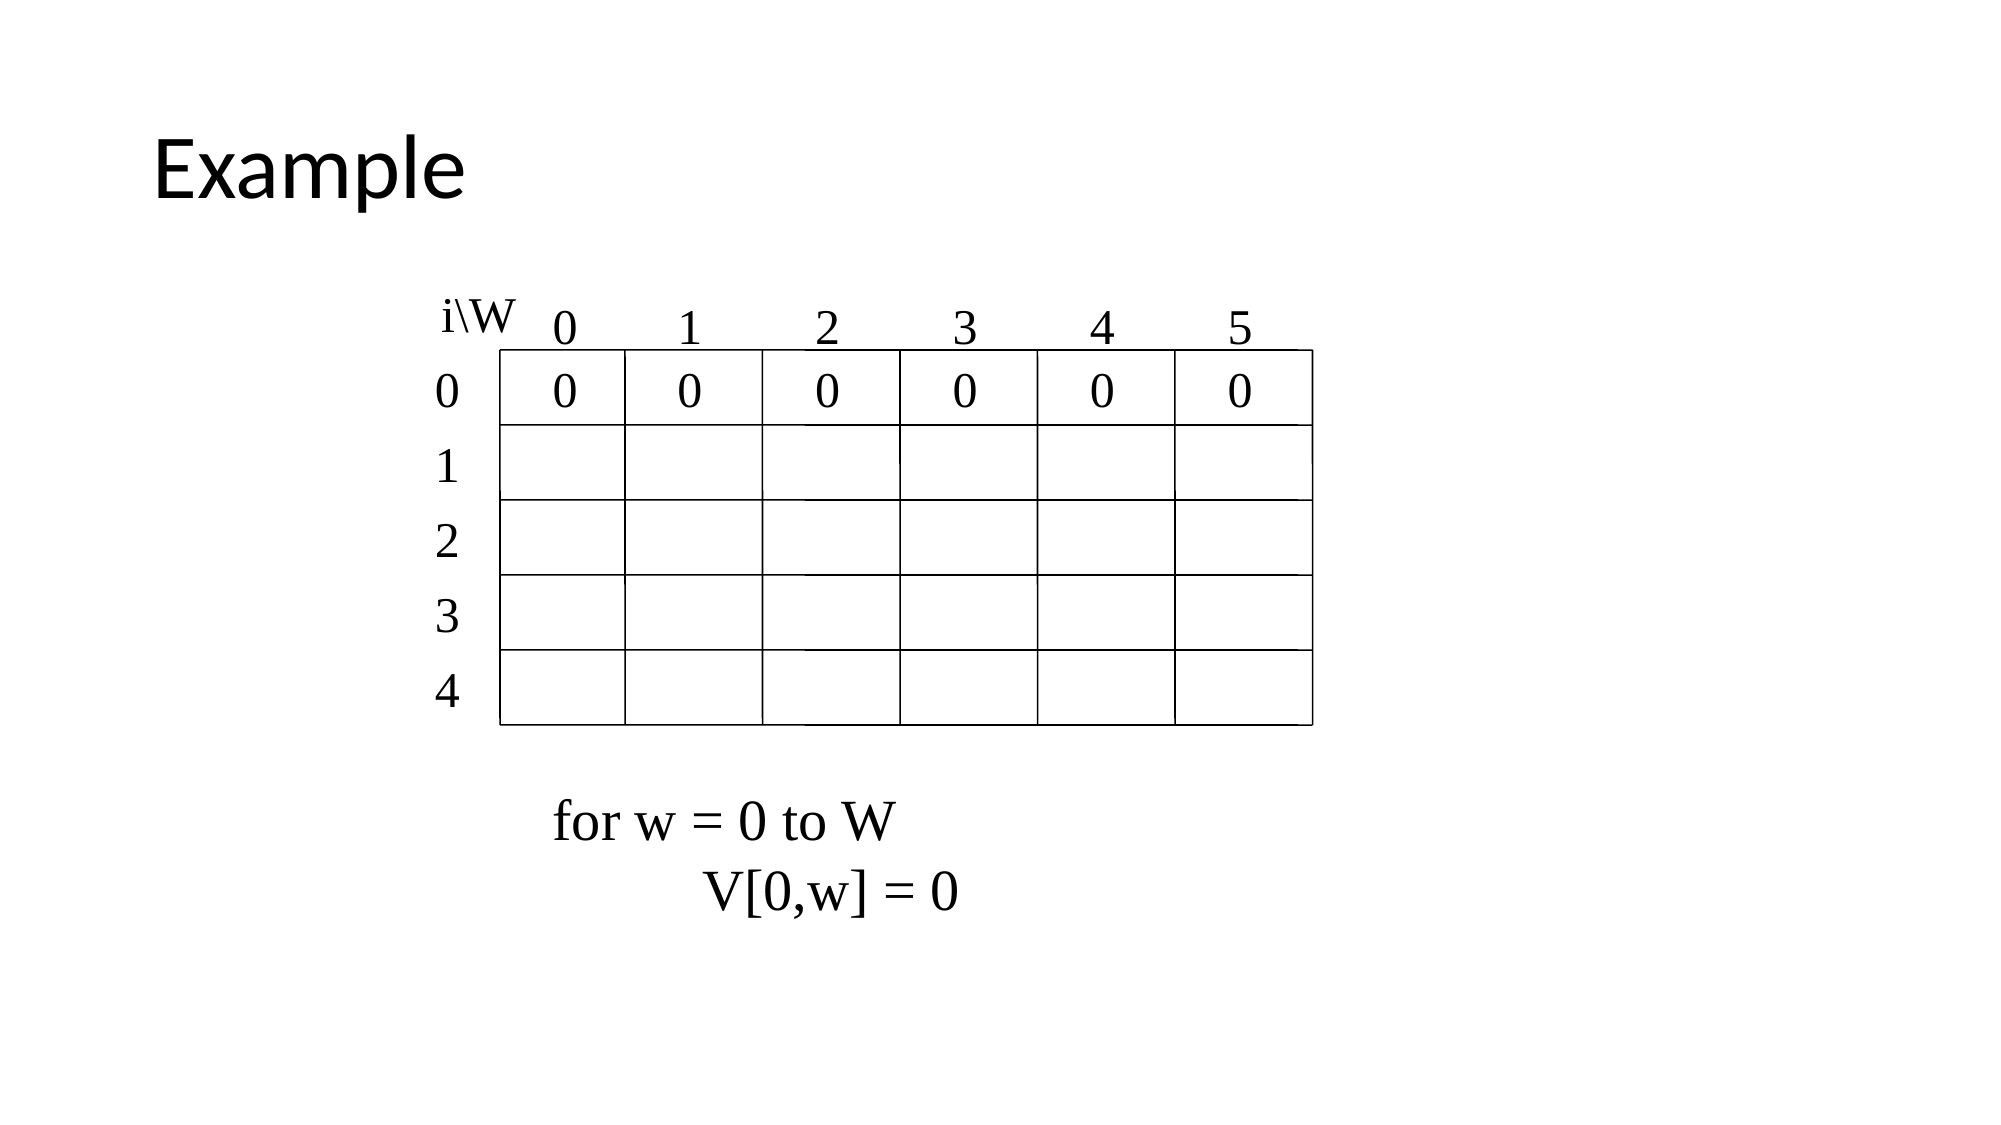

# Example

i\W
0
1
2
3
4
5
0

0

0

0

0

0

0

1

2

3

4

for w = 0 to W
	V[0,w] = 0